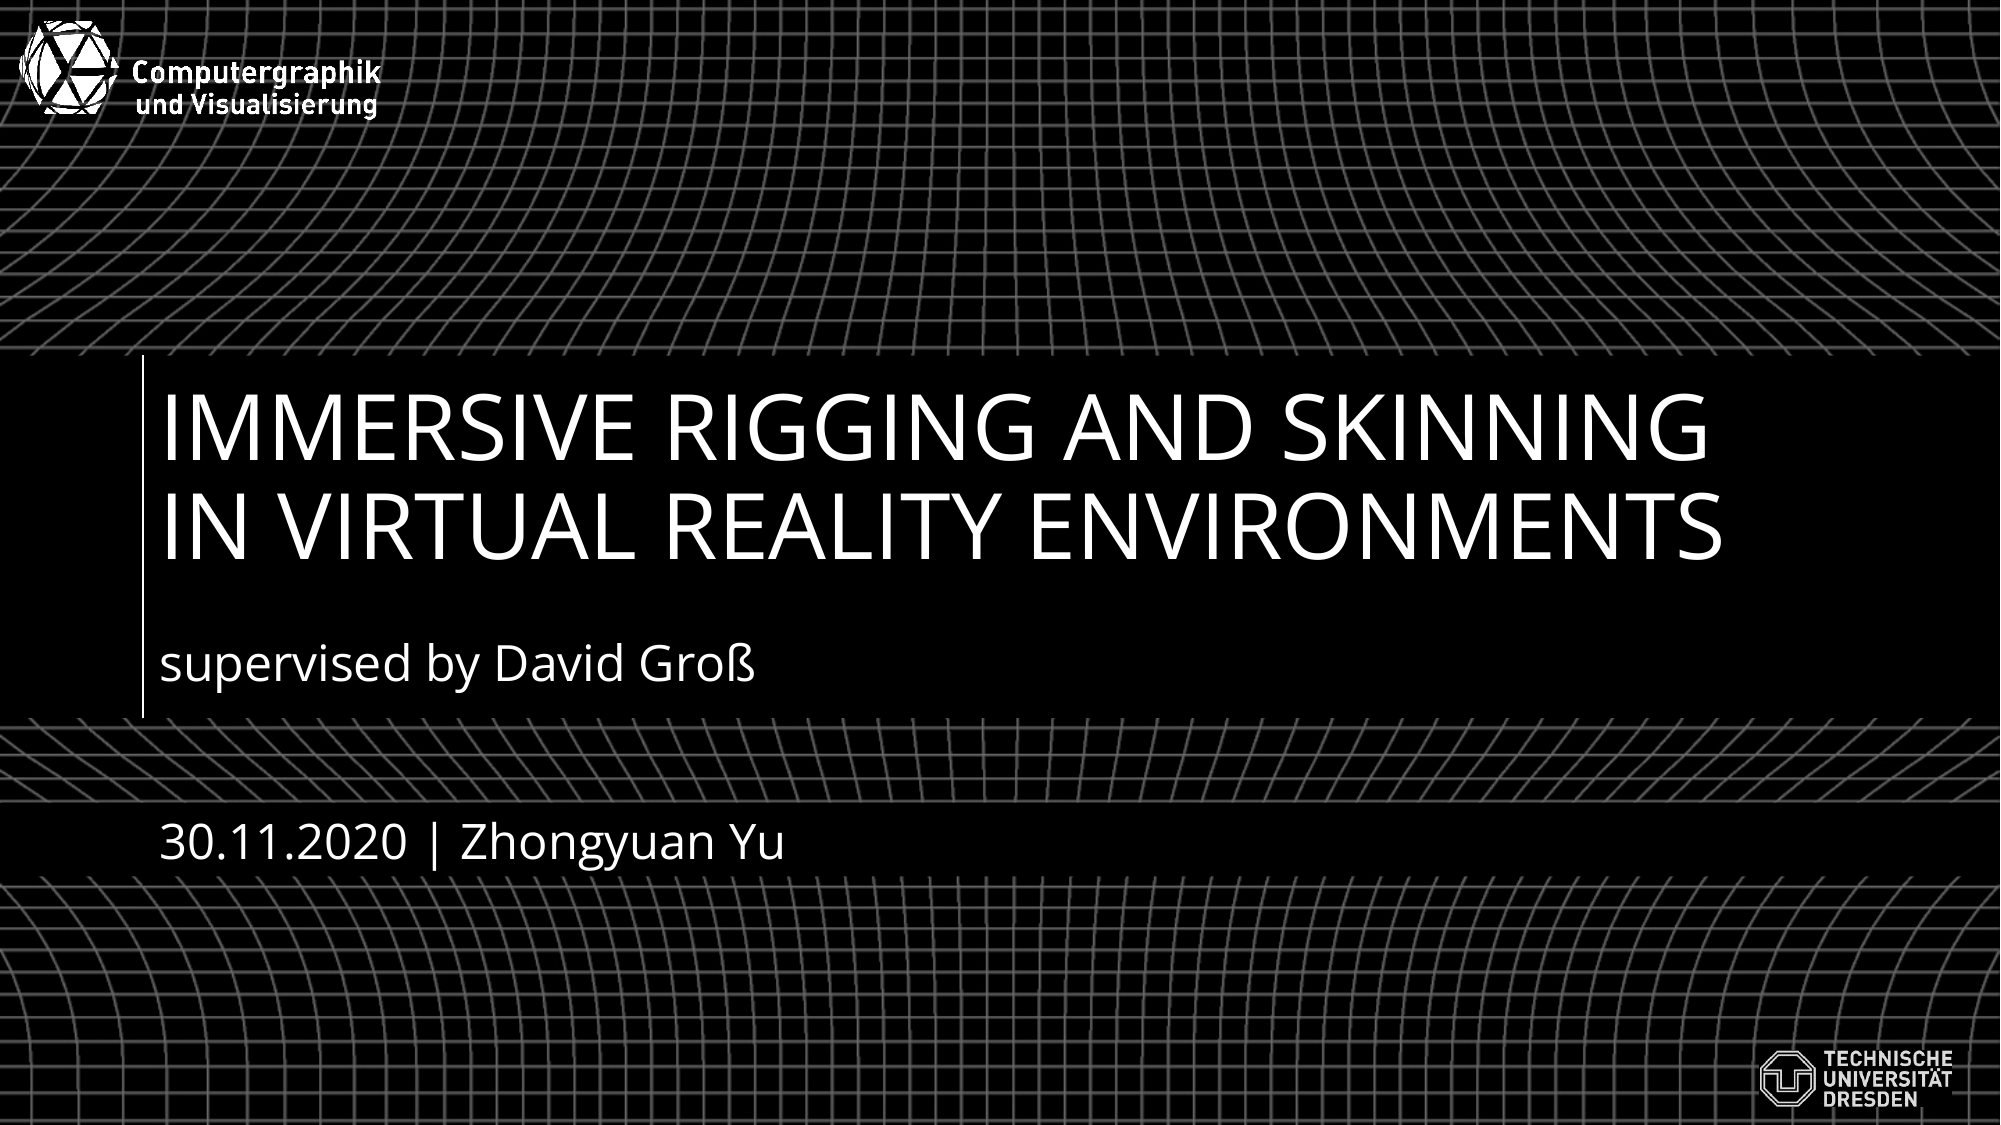

# Immersive Rigging and Skinning in Virtual Reality Environments
supervised by David Groß
30.11.2020 | Zhongyuan Yu